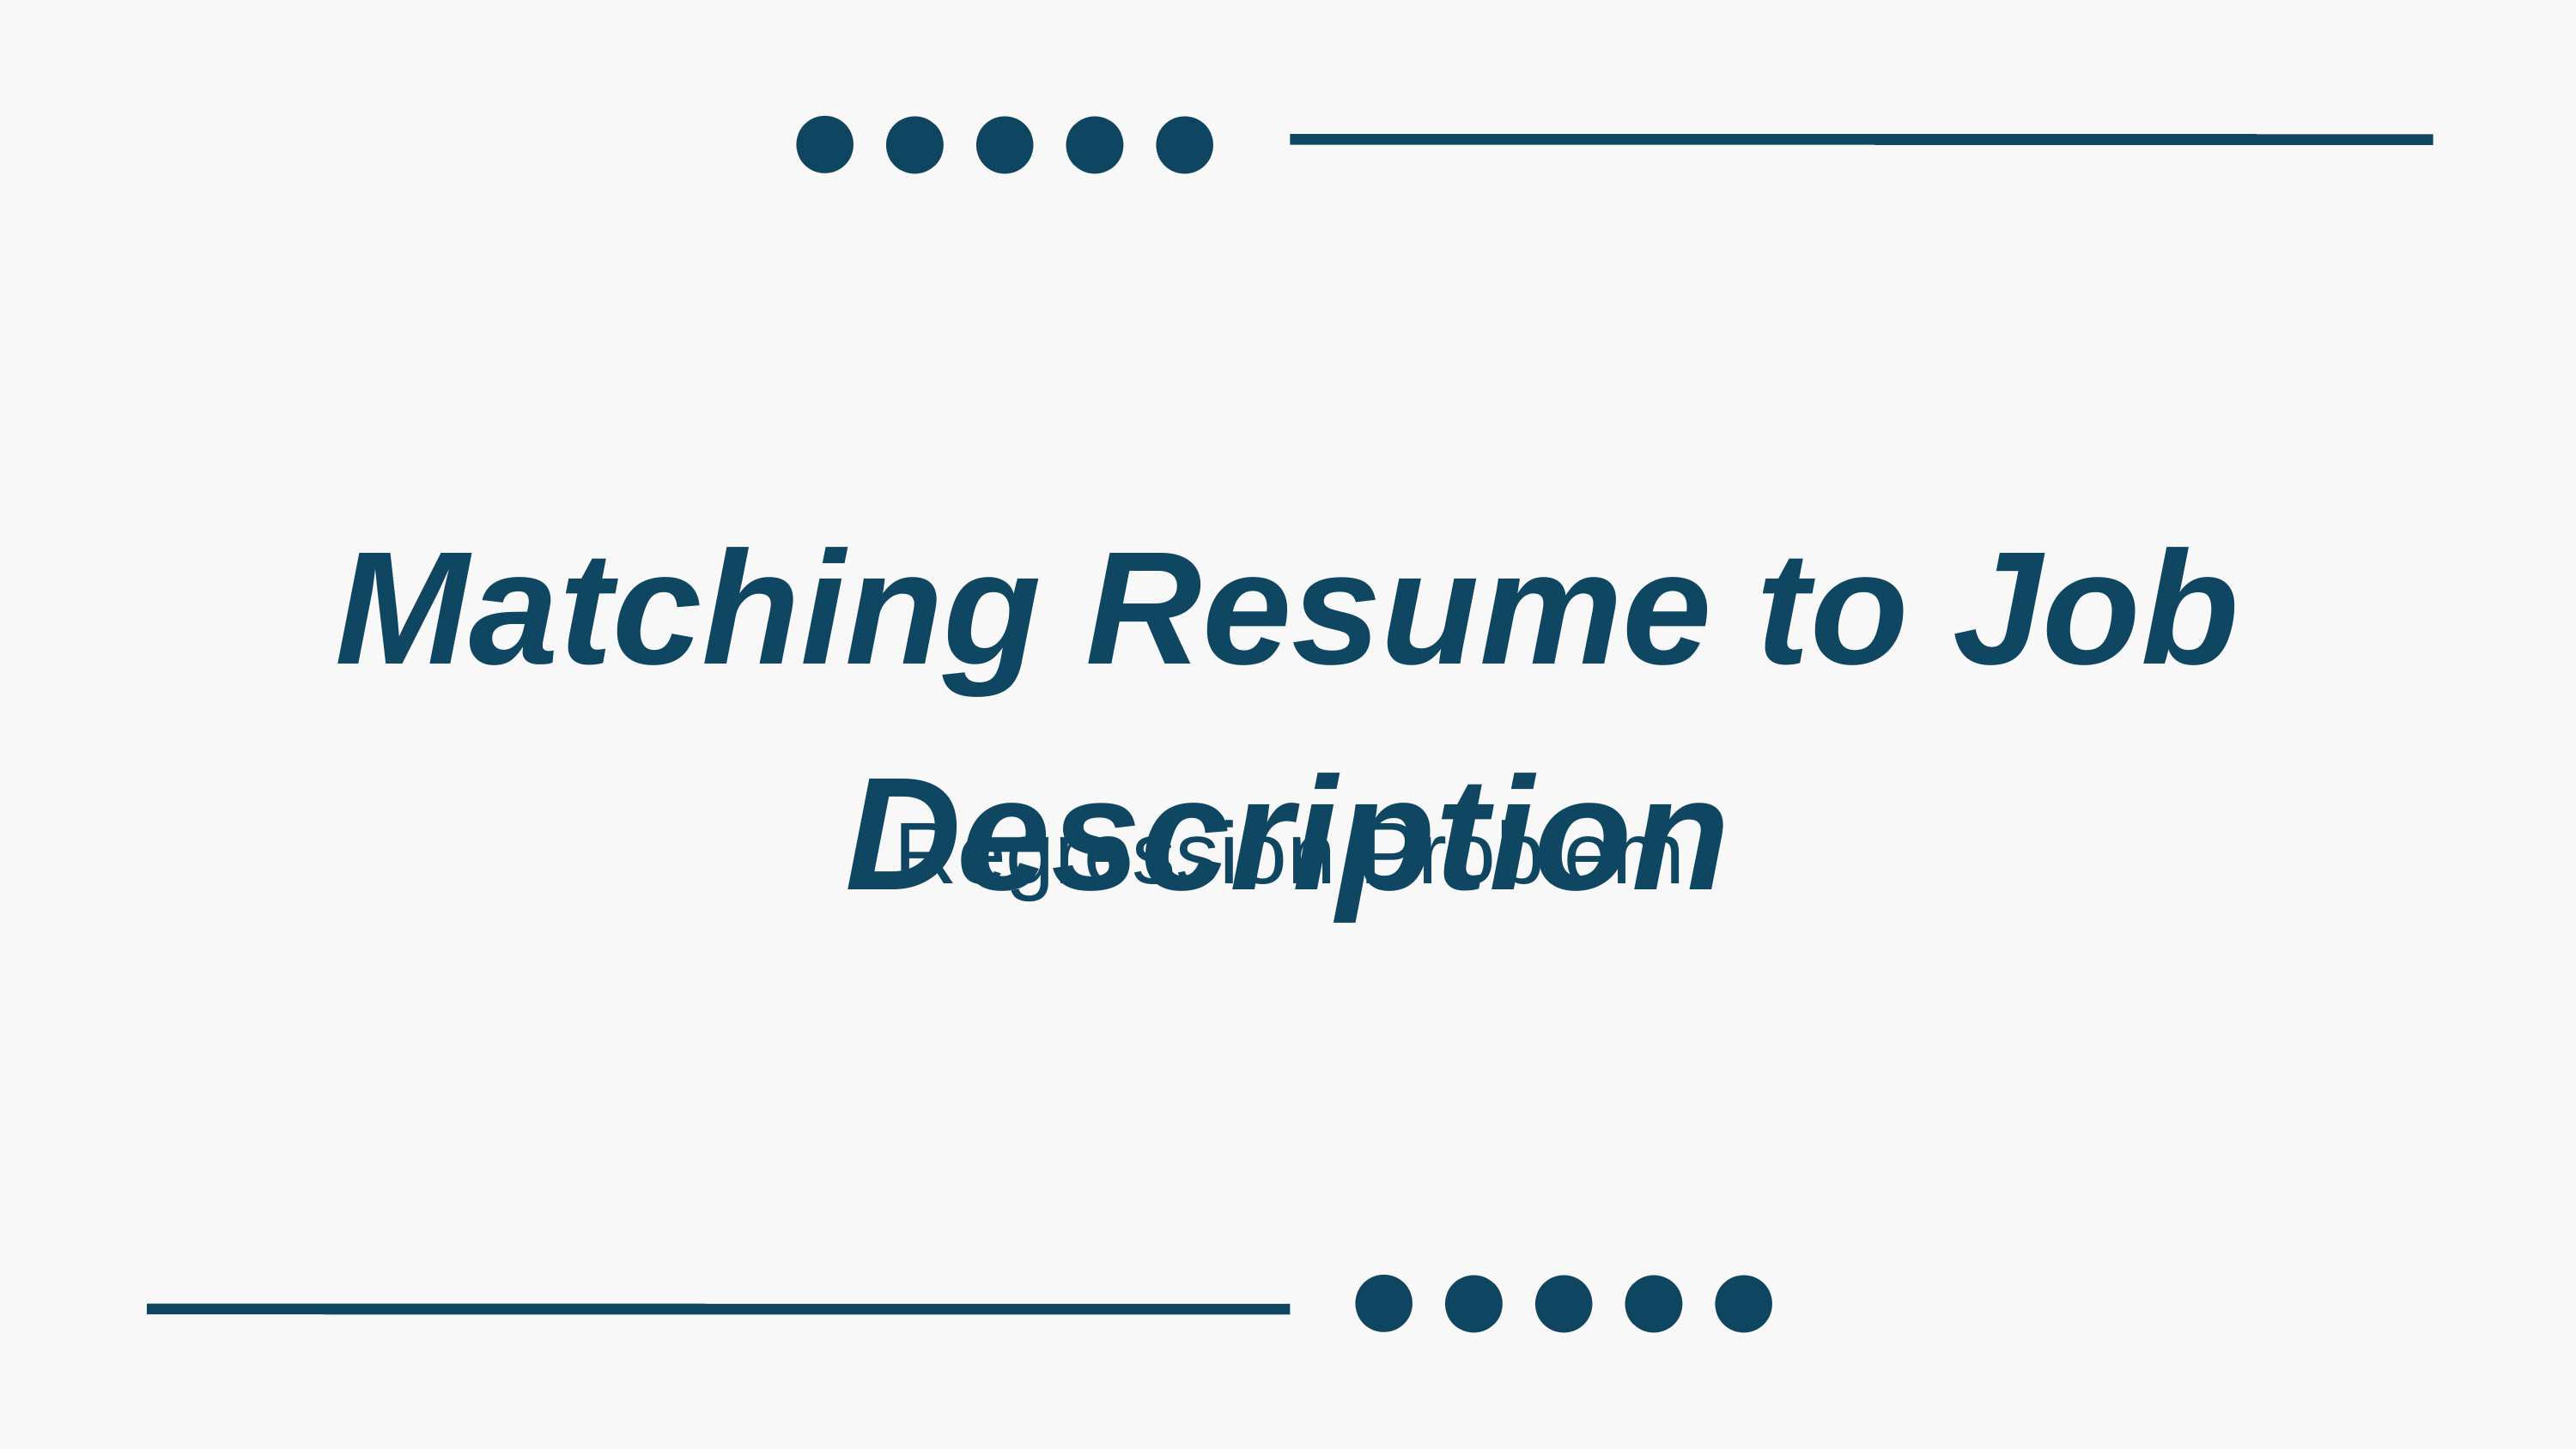

Matching Resume to Job Description
Regression Problem